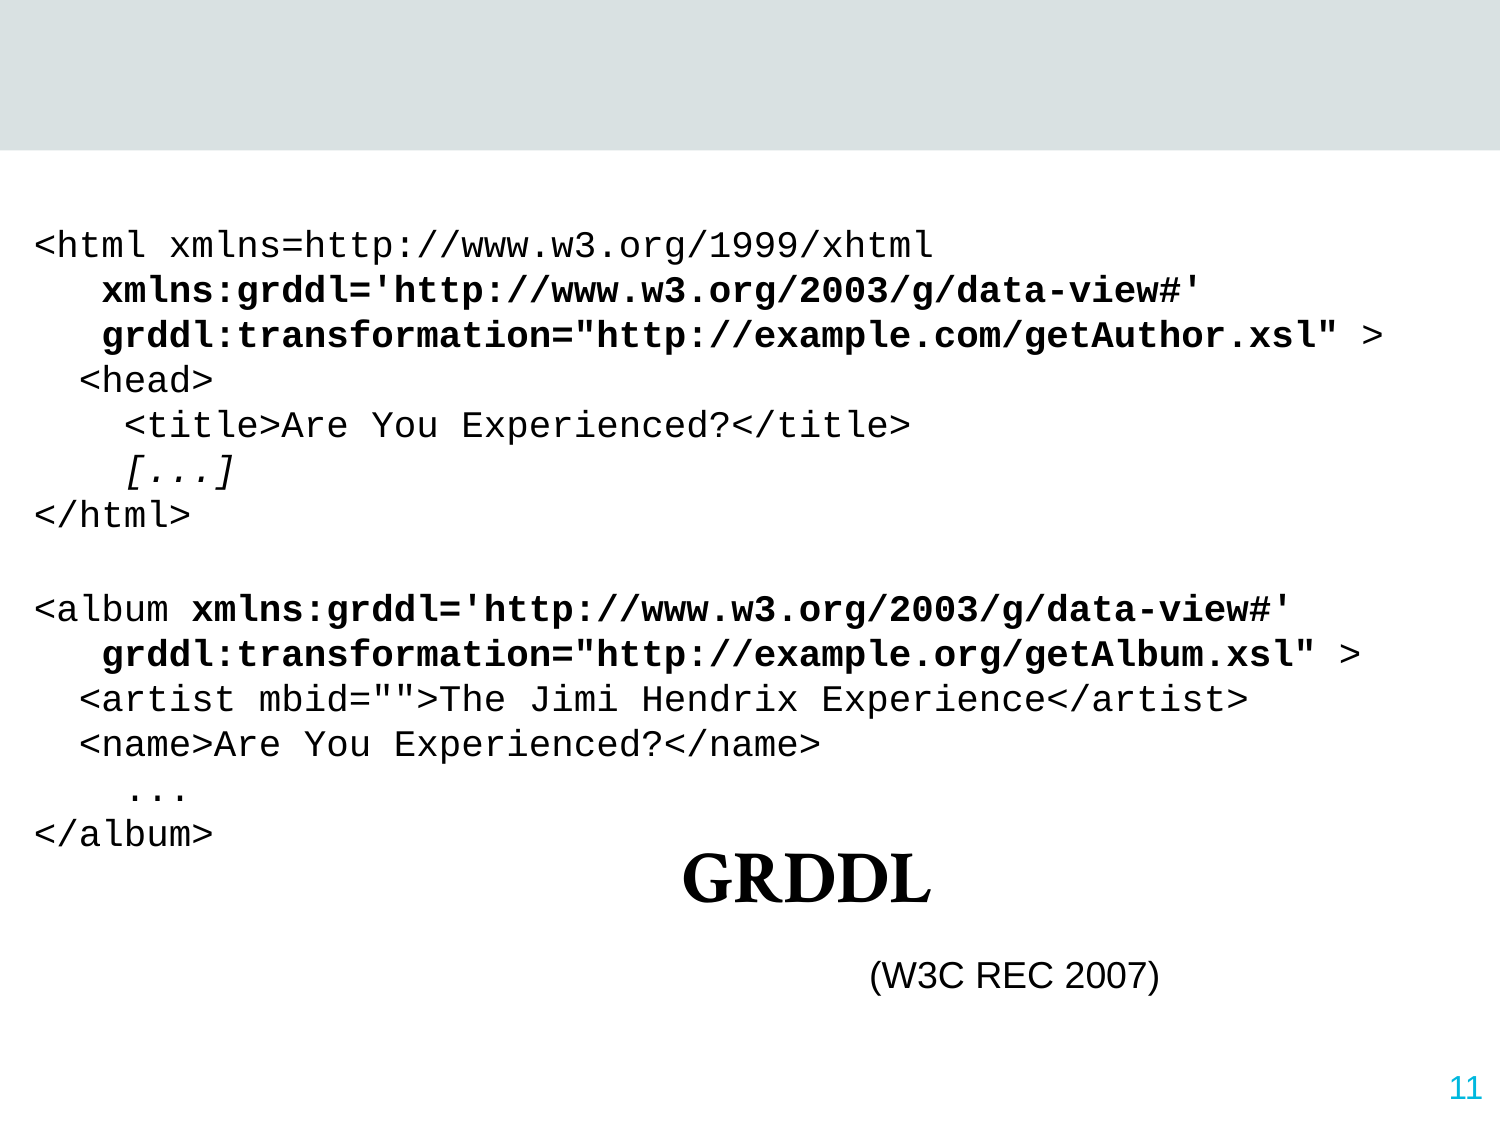

<html xmlns=http://www.w3.org/1999/xhtml
   xmlns:grddl='http://www.w3.org/2003/g/data-view#'
   grddl:transformation="http://example.com/getAuthor.xsl" >
  <head>
    <title>Are You Experienced?</title>
    [...]
</html>
<album xmlns:grddl='http://www.w3.org/2003/g/data-view#'
   grddl:transformation="http://example.org/getAlbum.xsl" >
  <artist mbid="">The Jimi Hendrix Experience</artist>
  <name>Are You Experienced?</name>
    ...
</album>
# GRDDL
(W3C REC 2007)
11